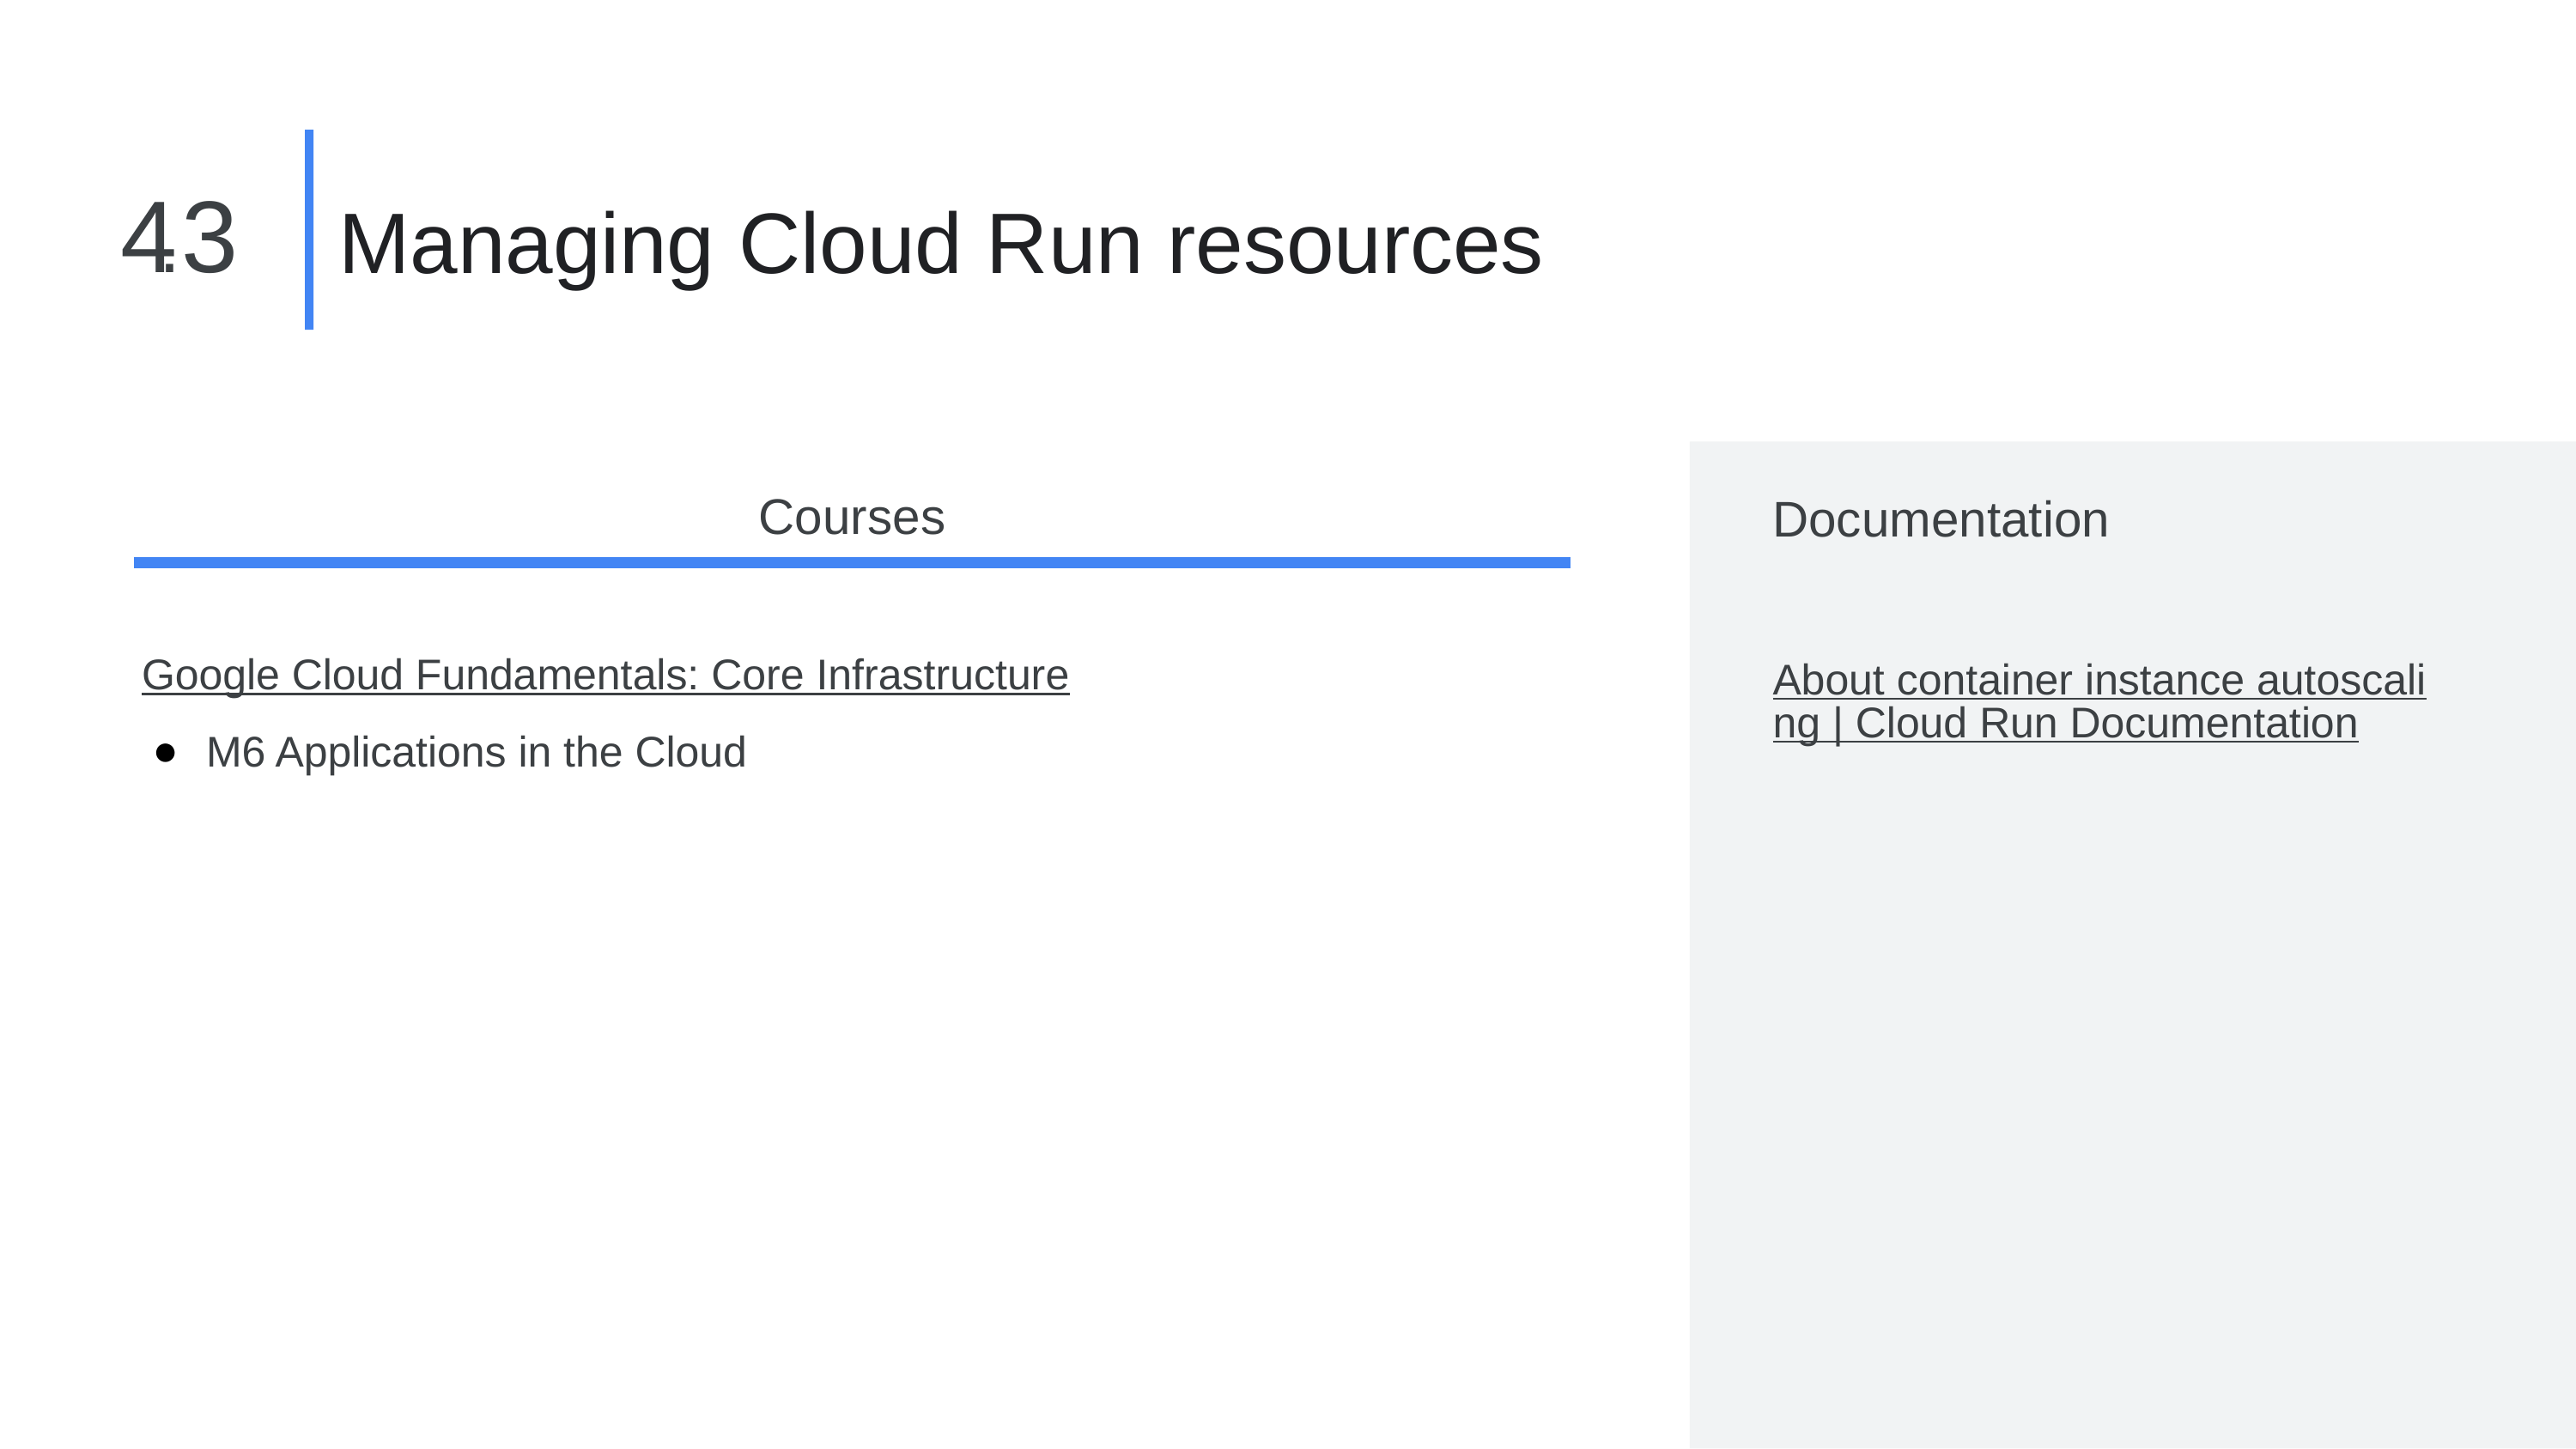

Managing Cloud Run resources

4 3
.

Documentation
Courses
About container instance autoscaling | Cloud Run Documentation
Google Cloud Fundamentals: Core Infrastructure
M6 Applications in the Cloud